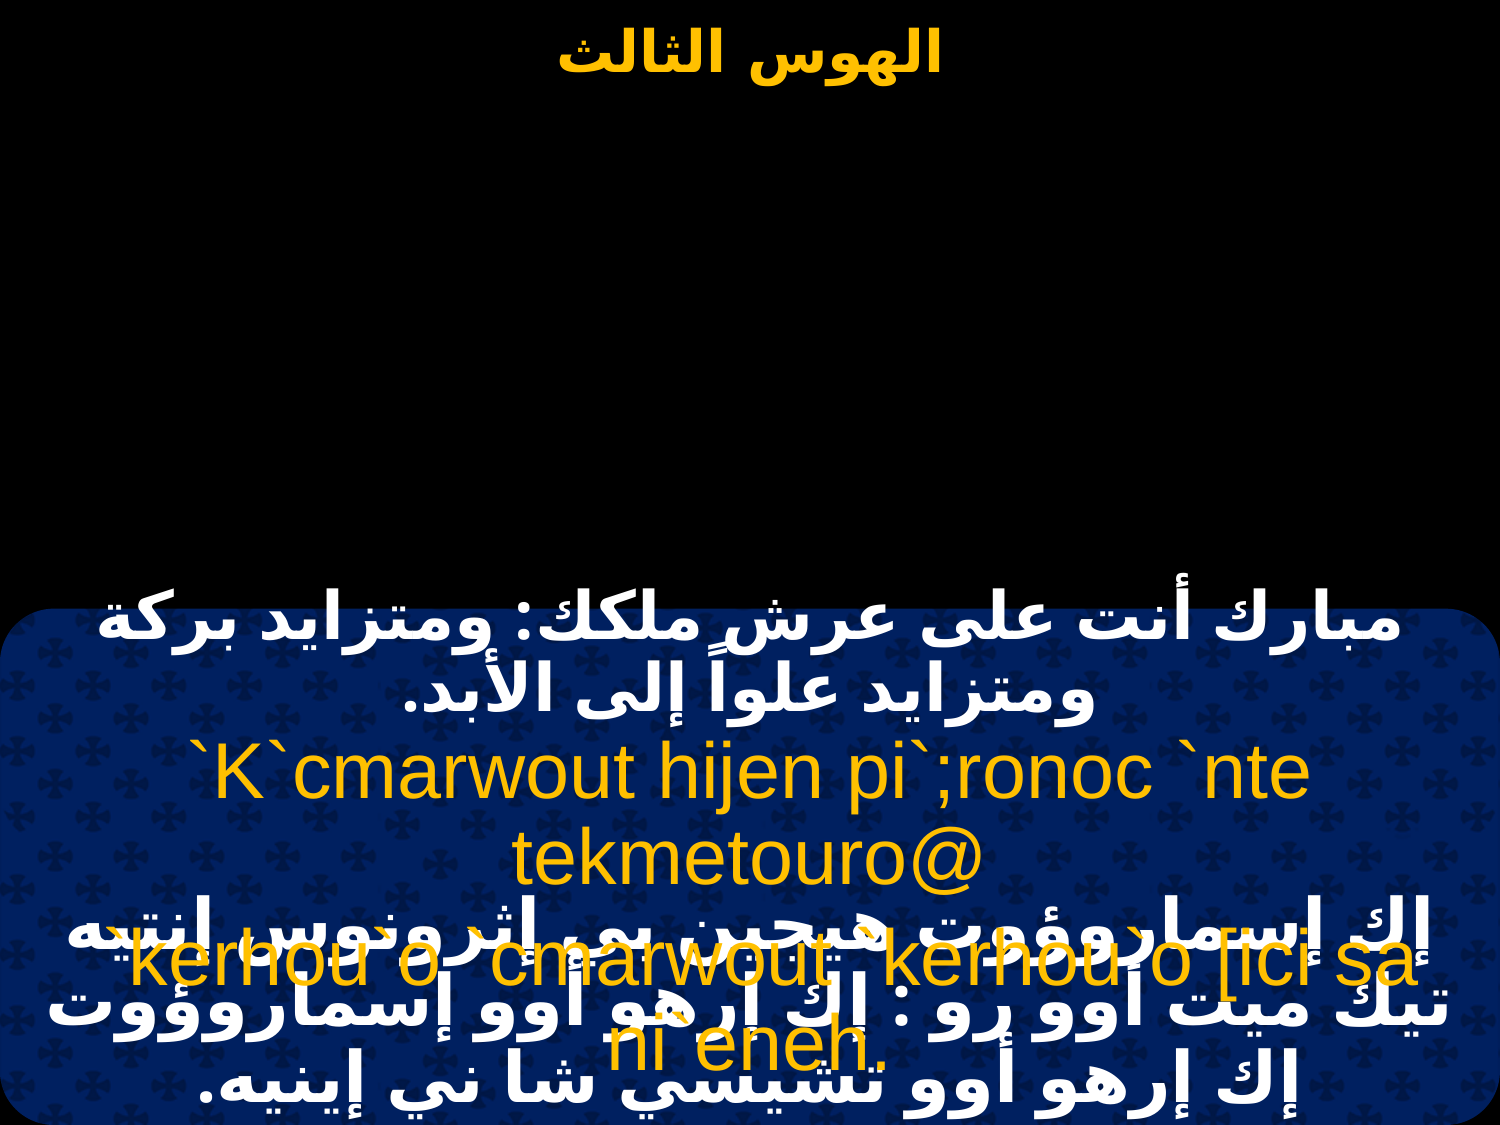

مبارك أنت على عرش ملكك: ومتزايد بركة ومتزايد علواً إلى الأبد.
`K`cmarwout hijen pi`;ronoc `nte tekmetouro@
 `kerhou`o `cmarwout `kerhou`o [ici sa ni`eneh.
إك إسماروؤوت هيجين بي إثرونوس إنتيه تيك ميت أوو رو : إك إرهو أوو إسماروؤوت إك إرهو أوو تشيسي شا ني إينيه.